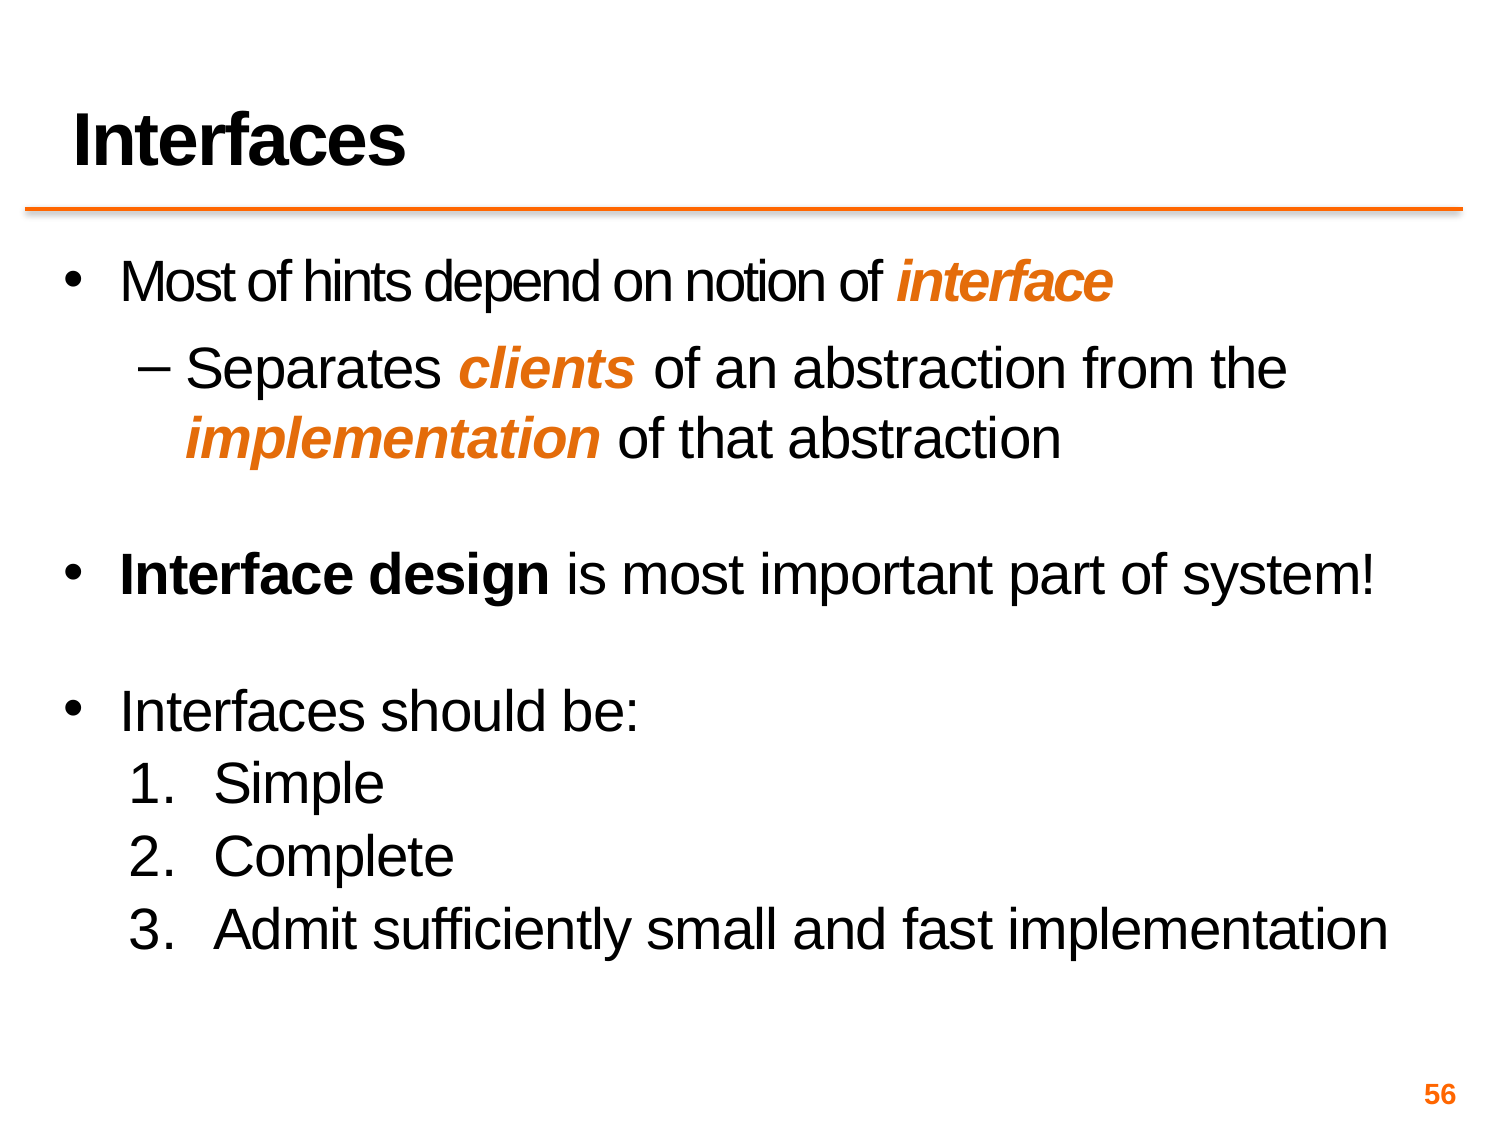

# Interfaces
Most of hints depend on notion of interface
Separates clients of an abstraction from the implementation of that abstraction
Interface design is most important part of system!
Interfaces should be:
Simple
Complete
Admit sufficiently small and fast implementation
56